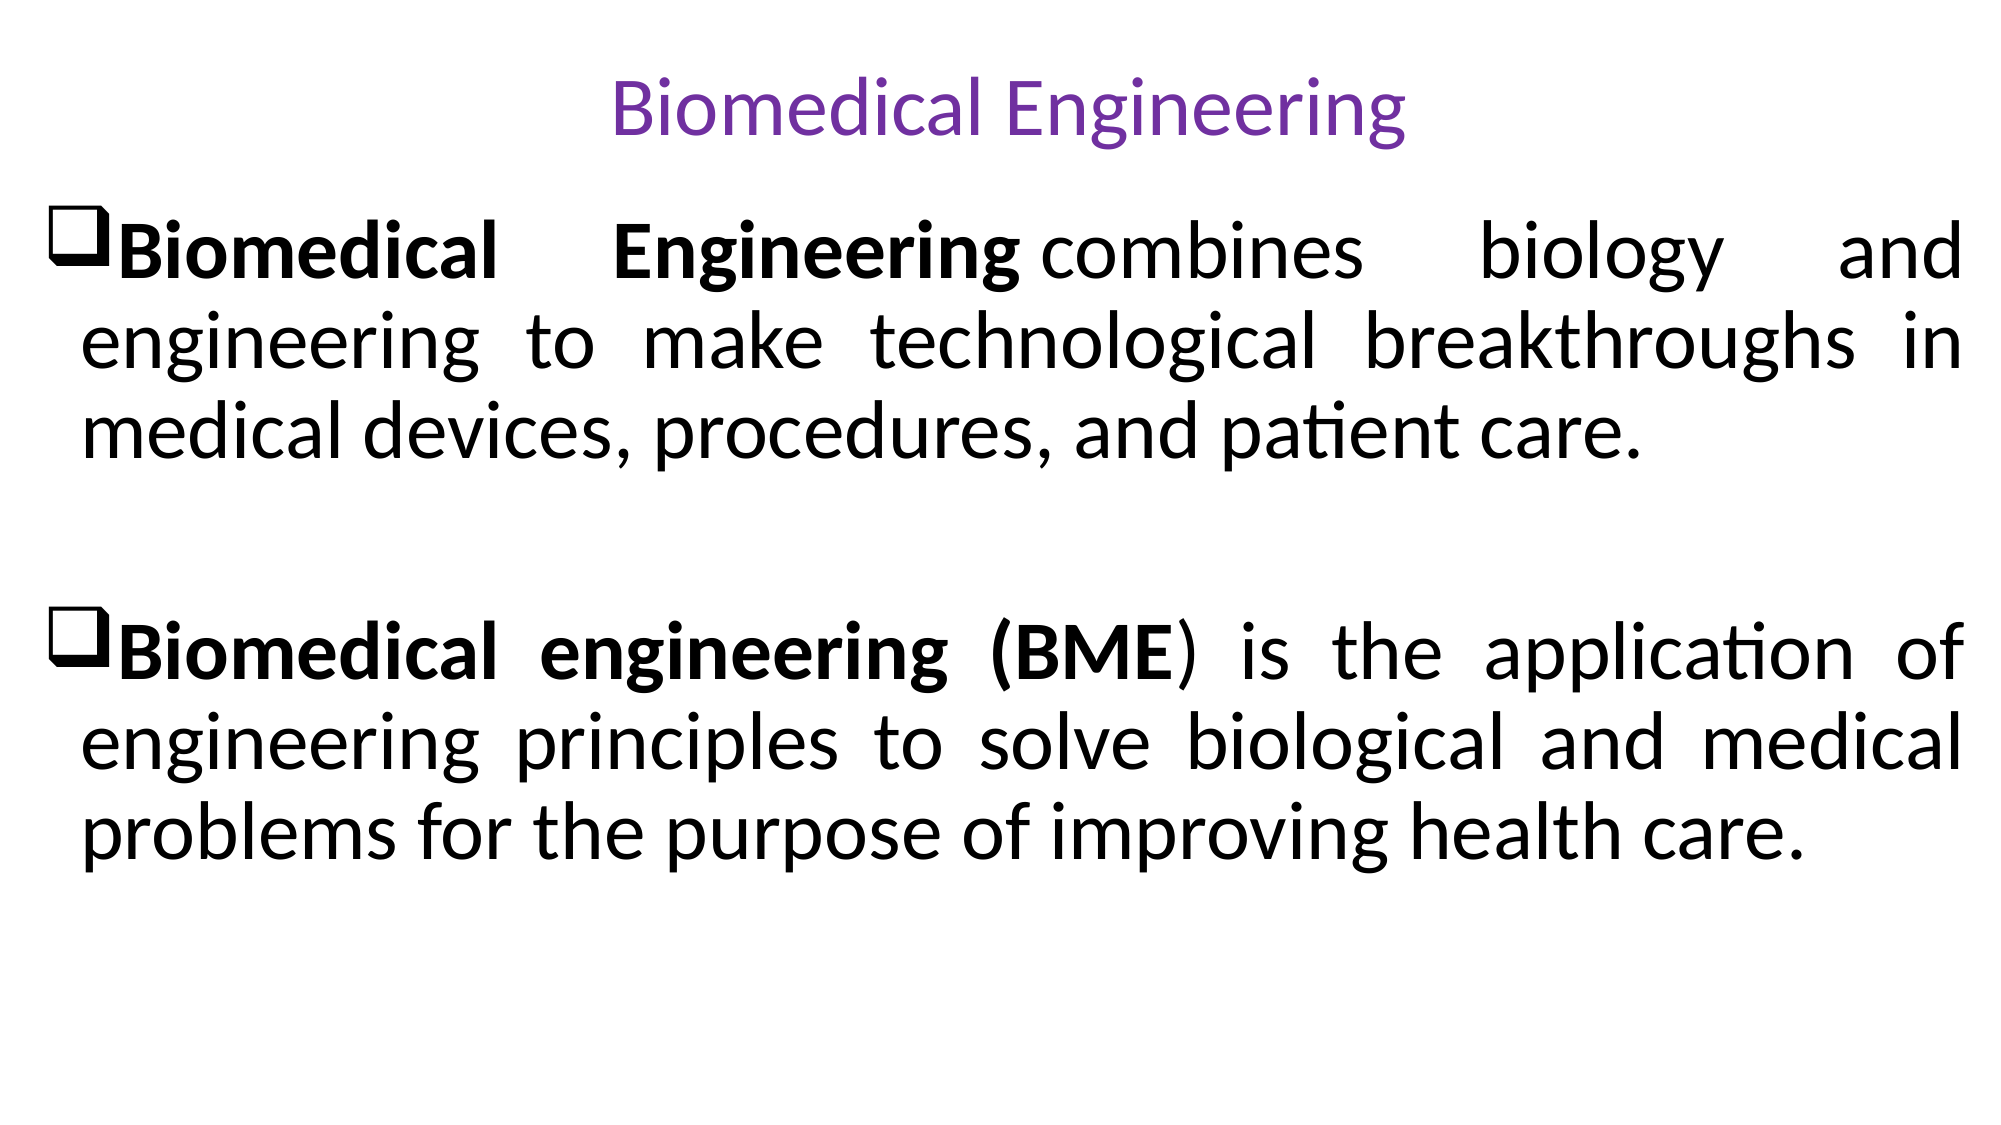

# Biomedical Engineering
Biomedical Engineering combines biology and engineering to make technological breakthroughs in medical devices, procedures, and patient care.

Biomedical engineering (BME) is the application of engineering principles to solve biological and medical problems for the purpose of improving health care.